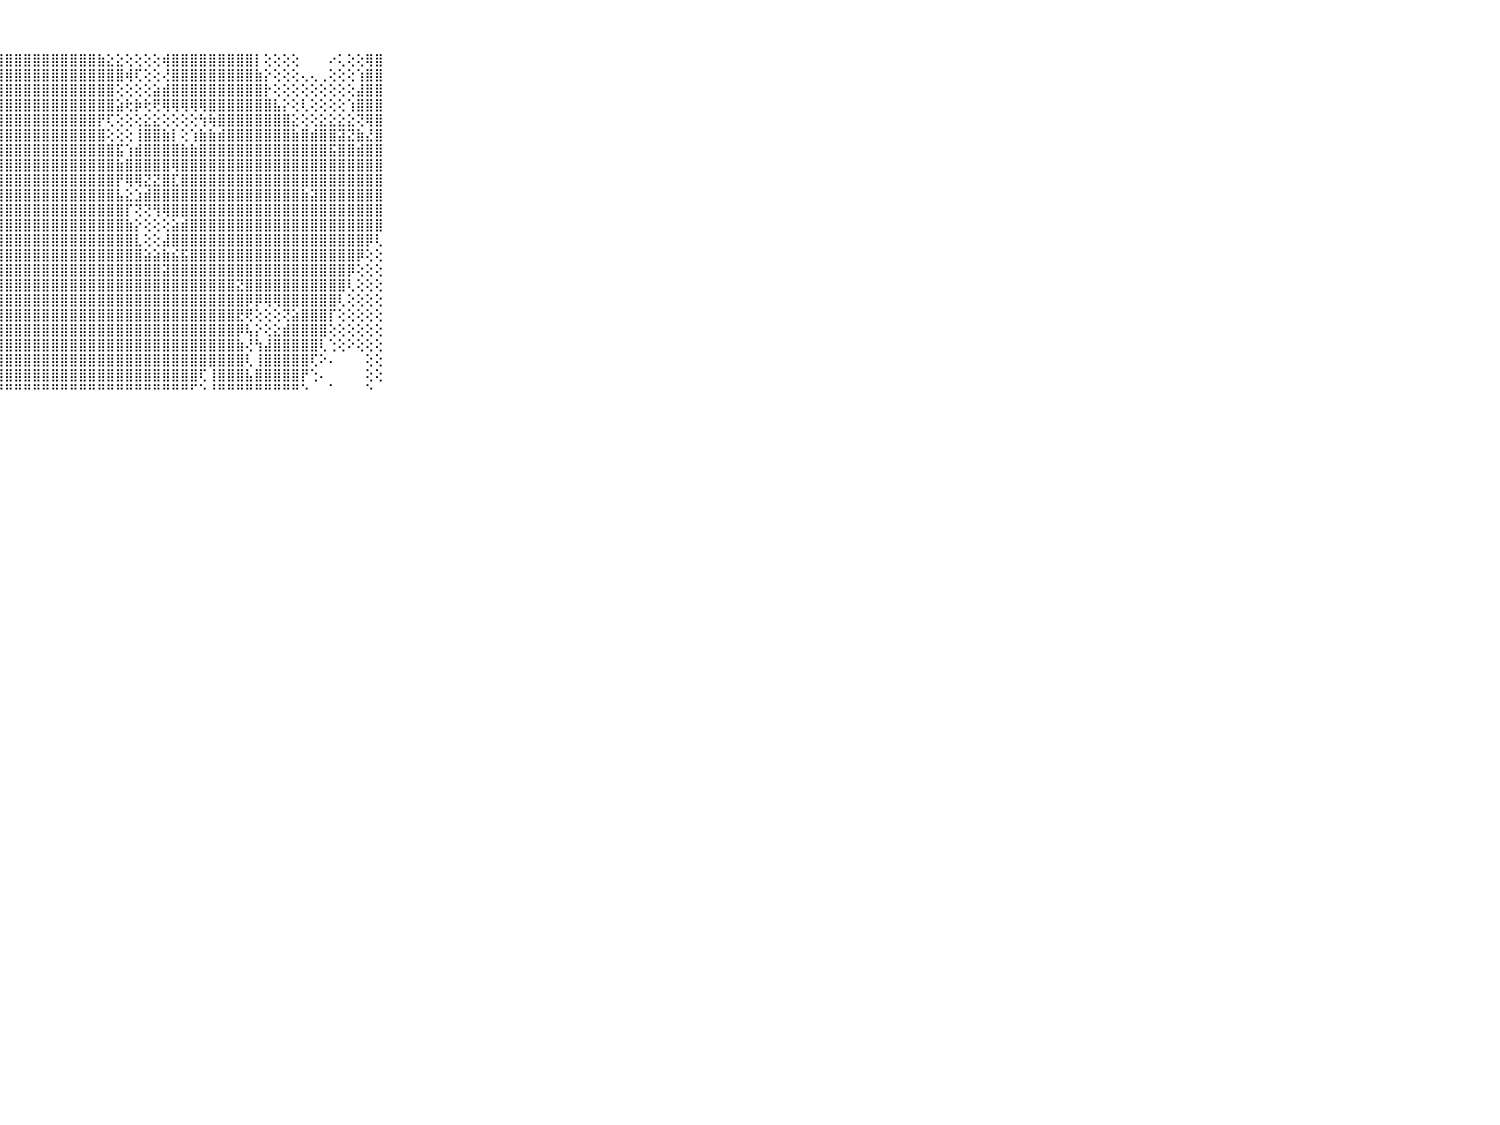

⠀⠀⠀⠀⠀⠀⠀⠀⠀⠀⠀⣿⣿⣿⣿⣿⣿⣿⣿⣿⣿⣿⣿⣿⣿⣿⣿⣿⣿⣿⣿⣿⣿⣿⣿⣿⣿⣿⣷⣕⣕⢕⢕⢕⢕⢾⣿⣿⣿⣿⣿⣿⣿⣿⣿⡇⢕⢕⢕⢕⠀⠀⠀⠔⢅⢕⢕⢿⣿⠀⠀⠀⠀⠀⠀⠀⠀⠀⠀⠀⠀
⠀⠀⠀⠀⠀⠀⠀⠀⠀⠀⠀⣿⣿⣿⣿⣿⣿⣿⣿⣿⣿⣿⣿⣿⣿⣿⣿⣿⣿⣿⣿⣿⣿⣿⣿⣿⣿⣿⣿⣿⣿⢾⢏⢕⢕⢜⣿⣿⣿⣿⣿⣿⣿⣿⣿⣷⡕⢕⢕⢕⢄⢄⢀⢕⢕⢕⢱⣿⣿⠀⠀⠀⠀⠀⠀⠀⠀⠀⠀⠀⠀
⠀⠀⠀⠀⠀⠀⠀⠀⠀⠀⠀⣿⣿⣿⣿⣿⣿⣿⣿⣿⣿⣿⣿⣿⣿⣿⣿⣿⣿⣿⣿⣿⣿⣿⣿⣿⣿⣿⣿⣿⢕⢕⢕⢕⣵⣾⣿⣿⣿⣿⣿⣿⣿⣿⣿⣿⡗⢕⢕⢕⢕⢕⢕⢕⢕⢕⣼⣿⣿⠀⠀⠀⠀⠀⠀⠀⠀⠀⠀⠀⠀
⠀⠀⠀⠀⠀⠀⠀⠀⠀⠀⠀⣿⣿⣿⣿⣿⣿⣿⣿⣿⣿⣿⣿⣿⣿⣿⣿⣿⣿⣿⣿⣿⣿⣿⣿⣿⣿⣿⣿⣿⣵⢗⡷⢗⢟⢿⢿⢿⢿⢿⣿⣿⣿⣿⣿⣿⣿⣧⡕⢕⢇⢕⢕⢕⢕⢱⣿⣿⣿⠀⠀⠀⠀⠀⠀⠀⠀⠀⠀⠀⠀
⠀⠀⠀⠀⠀⠀⠀⠀⠀⠀⠀⣿⣿⣿⣿⣿⣿⣿⣿⣿⣿⣿⣿⣿⣿⣿⣿⣿⣿⣿⣿⣿⣿⣿⣿⣿⣿⣿⡟⢏⢕⢕⢕⣕⣕⢕⢕⢕⢕⢳⢷⣿⣿⣿⣿⣿⣿⣿⣿⣕⢕⢕⣕⣕⣕⣕⢝⢿⣿⠀⠀⠀⠀⠀⠀⠀⠀⠀⠀⠀⠀
⠀⠀⠀⠀⠀⠀⠀⠀⠀⠀⠀⣿⣿⣿⣿⣿⣿⣿⣿⣿⣿⣿⣿⣿⣿⣿⣿⣿⣿⣿⣿⣿⣿⣿⣿⣿⣿⣿⣿⢕⢕⢕⢸⣿⣿⣷⡇⢕⢱⣷⣷⣾⣿⣿⣿⣿⣿⣿⣿⣷⣿⣾⣿⣿⣽⣝⣷⣜⣿⠀⠀⠀⠀⠀⠀⠀⠀⠀⠀⠀⠀
⠀⠀⠀⠀⠀⠀⠀⠀⠀⠀⠀⣿⣿⣿⣿⣿⣿⣿⣿⣿⣿⣿⣿⣿⣿⣿⣿⣿⣿⣿⣿⣿⣿⣿⣿⣿⣿⣿⣿⣿⣯⢱⣾⣿⣿⣿⣿⣷⣷⣿⣿⣿⣿⣿⣿⣿⣿⣿⣿⣿⣿⣿⣿⣯⣿⣿⣾⣿⣿⠀⠀⠀⠀⠀⠀⠀⠀⠀⠀⠀⠀
⠀⠀⠀⠀⠀⠀⠀⠀⠀⠀⠀⣿⣿⣿⣿⣿⣿⣿⣿⣿⣿⣿⣿⣿⣿⣿⣿⣿⣿⣿⣿⣿⣿⣿⣿⣿⣿⣿⣿⣿⣷⣿⣿⣿⣿⣿⢿⣿⣿⣿⣿⣿⣿⣿⣿⣿⣿⣿⣿⣿⣿⣿⣿⣿⣿⣿⣿⣿⣿⠀⠀⠀⠀⠀⠀⠀⠀⠀⠀⠀⠀
⠀⠀⠀⠀⠀⠀⠀⠀⠀⠀⠀⣿⣿⣿⣿⣿⣿⣿⣿⣿⣿⣿⣿⣿⣿⣿⣿⣿⣿⣿⣿⣿⣿⣿⣿⣿⣿⣿⣿⣿⡟⢿⢿⣝⣝⣿⣏⣿⣿⣿⣿⣿⣿⣿⣿⣿⣿⣿⣿⣿⣿⣿⣿⣿⣿⣿⣿⣿⣿⠀⠀⠀⠀⠀⠀⠀⠀⠀⠀⠀⠀
⠀⠀⠀⠀⠀⠀⠀⠀⠀⠀⠀⣿⣿⣿⣿⣿⣿⣿⣿⣿⣿⣿⣿⣿⣿⣿⣿⣿⣿⣿⣿⣿⣿⣿⣿⣿⣿⣿⣿⣿⣧⣕⣱⣾⣿⣿⣿⣿⣿⣿⣿⣿⣿⣿⣿⣿⣿⣿⣿⣿⣷⣽⣿⣿⣿⣿⣿⣿⣿⠀⠀⠀⠀⠀⠀⠀⠀⠀⠀⠀⠀
⠀⠀⠀⠀⠀⠀⠀⠀⠀⠀⠀⣿⣿⣿⣿⣿⣿⣿⣿⣿⣿⣿⣿⣿⣿⣿⣿⣿⣿⣿⣿⣿⣿⣿⣿⣿⣿⣿⣿⣿⣿⡏⢝⢝⢻⢿⣿⣿⣿⣿⣿⣿⣿⣿⣿⣿⣿⣿⣿⣿⣿⣿⣿⣿⣿⣿⣿⣿⣿⠀⠀⠀⠀⠀⠀⠀⠀⠀⠀⠀⠀
⠀⠀⠀⠀⠀⠀⠀⠀⠀⠀⠀⣿⣿⣿⣿⣿⣿⣿⣿⣿⣿⣿⣿⣿⣿⣿⣿⣿⣿⣿⣿⣿⣿⣿⣿⣿⣿⣿⣿⣿⣿⣷⡕⢕⢕⢕⣵⣾⣿⣿⣿⣿⣿⣿⣿⣿⣿⣿⣿⣿⣿⣿⣿⣿⣿⣿⣿⣿⣿⠀⠀⠀⠀⠀⠀⠀⠀⠀⠀⠀⠀
⠀⠀⠀⠀⠀⠀⠀⠀⠀⠀⠀⣿⣿⣿⣿⣿⣿⣿⣿⣿⣿⣿⣿⣿⣿⣿⣿⣿⣿⣿⣿⣿⣿⣿⣿⣿⣿⣿⣿⣿⣿⣿⣇⢕⢕⣼⣿⣿⣿⣿⣿⣿⣿⣿⣿⣿⣿⣿⣿⣿⣿⣿⣿⣿⣿⣿⣿⡿⢇⠀⠀⠀⠀⠀⠀⠀⠀⠀⠀⠀⠀
⠀⠀⠀⠀⠀⠀⠀⠀⠀⠀⠀⣿⣿⣿⣿⣿⣿⣿⣿⣿⣿⣿⣿⣿⣿⣿⣿⣿⣿⣿⣿⣿⣿⣿⣿⣿⣿⣿⣿⣿⣿⣿⣿⣵⣵⣷⣮⣯⣿⣿⣿⣿⣿⣿⣿⣿⣿⣿⣿⣿⣿⣿⣿⣿⣿⣿⡿⢕⢕⠀⠀⠀⠀⠀⠀⠀⠀⠀⠀⠀⠀
⠀⠀⠀⠀⠀⠀⠀⠀⠀⠀⠀⣿⣿⣿⣿⣿⣿⣿⣿⣿⣿⣿⣿⣿⣿⣿⣿⣿⣿⣿⣿⣿⣿⣿⣿⣿⣿⣿⣿⣿⣿⣿⣿⣿⣿⣽⣿⣿⣿⣿⣿⣿⣿⣿⣿⣿⣿⣿⣿⣿⣿⣿⣿⣿⣿⡿⢕⢕⢕⠀⠀⠀⠀⠀⠀⠀⠀⠀⠀⠀⠀
⠀⠀⠀⠀⠀⠀⠀⠀⠀⠀⠀⣿⣿⣿⣿⣿⣿⣿⣿⣿⣿⣿⣿⣿⣿⣿⣿⣿⣿⣿⣿⣿⣿⣿⣿⣿⣿⣿⣿⣿⣿⣿⣿⣿⣿⣿⣿⣿⣿⣿⣿⣿⣿⣝⣿⣿⣿⣿⣿⣿⣿⣿⣿⣿⣿⢇⢕⢕⢕⠀⠀⠀⠀⠀⠀⠀⠀⠀⠀⠀⠀
⠀⠀⠀⠀⠀⠀⠀⠀⠀⠀⠀⣿⣿⣿⣿⣿⣿⣿⣿⣿⣿⣿⣿⣿⣿⣿⣿⣿⣿⣿⣿⣿⣿⣿⣿⣿⣿⣿⣿⣿⣿⣿⣿⣿⣿⣿⣿⣿⣿⣿⣿⣿⣿⣿⡿⡿⢿⢿⣿⣿⣿⣿⣿⣿⢇⢕⢕⢕⢕⠀⠀⠀⠀⠀⠀⠀⠀⠀⠀⠀⠀
⠀⠀⠀⠀⠀⠀⠀⠀⠀⠀⠀⣿⣿⣿⣿⣿⣿⣿⣿⣿⣿⣿⣿⣿⣿⣿⣿⣿⣿⣿⣿⣿⣿⣿⣿⣿⣿⣿⣿⣿⣿⣿⣿⣿⣿⣿⣿⣿⣿⣿⣿⣿⣿⣟⢟⢕⢕⢕⢝⣵⣿⣿⣿⡏⢕⢕⢕⢕⢕⠀⠀⠀⠀⠀⠀⠀⠀⠀⠀⠀⠀
⠀⠀⠀⠀⠀⠀⠀⠀⠀⠀⠀⣿⣿⣿⣿⣿⣿⢿⢿⣿⣿⣿⣿⣿⣿⣿⣿⣿⣿⣿⣿⣿⣿⣿⣿⣿⣿⣿⣿⣿⣿⣿⣿⣿⣿⣿⣿⣿⣿⣿⣿⣿⣿⡿⢧⡕⢕⣕⣾⣿⣿⣿⣿⢕⢕⢕⢕⢕⢕⠀⠀⠀⠀⠀⠀⠀⠀⠀⠀⠀⠀
⠀⠀⠀⠀⠀⠀⠀⠀⠀⠀⠀⣿⣿⣿⣿⡎⢟⣻⣿⢹⣿⣟⢟⣿⣿⣿⣿⣿⣿⣿⣿⣿⣿⣿⣿⣿⣿⣿⣿⣿⣿⣿⣿⣿⣿⣿⣿⣿⣿⣿⣿⣿⣿⣷⢜⢳⣼⣿⣿⣿⣿⣿⢇⢑⢕⠕⢕⢕⢕⠀⠀⠀⠀⠀⠀⠀⠀⠀⠀⠀⠀
⠀⠀⠀⠀⠀⠀⠀⠀⠀⠀⠀⣿⣿⣿⣟⢕⢕⣾⣿⣹⣿⡷⢵⣿⣿⣿⣿⣿⣿⣿⣿⣿⣿⣿⣿⣿⣿⣿⣿⣿⣿⣿⣿⣿⣿⣿⣿⣿⣿⣿⣿⣿⣿⣿⢇⢸⣿⣿⣿⣿⣿⢏⠕⠄⠀⠀⠀⢕⢕⠀⠀⠀⠀⠀⠀⠀⠀⠀⠀⠀⠀
⠀⠀⠀⠀⠀⠀⠀⠀⠀⠀⠀⣿⣿⣿⣕⢕⢕⣿⣯⣿⣿⣏⢸⣿⣿⣿⣿⣿⣿⣿⣿⣿⣿⣿⣿⣿⣿⣿⣿⣿⣿⣿⣿⣿⣿⣿⣿⣿⣿⢏⢸⣿⣿⣿⣧⣿⣿⣿⣿⣿⡟⢑⠄⠀⠀⠀⠀⢕⢕⠀⠀⠀⠀⠀⠀⠀⠀⠀⠀⠀⠀
⠀⠀⠀⠀⠀⠀⠀⠀⠀⠀⠀⠛⠛⠛⠃⠑⠓⠛⠛⠛⠛⠃⠘⠛⠛⠛⠛⠛⠛⠛⠛⠛⠛⠛⠛⠛⠛⠛⠛⠛⠛⠛⠛⠛⠛⠛⠛⠛⠋⠑⠘⠛⠛⠛⠛⠛⠛⠛⠛⠛⠑⠀⠀⠁⠀⠀⠀⠑⠀⠀⠀⠀⠀⠀⠀⠀⠀⠀⠀⠀⠀